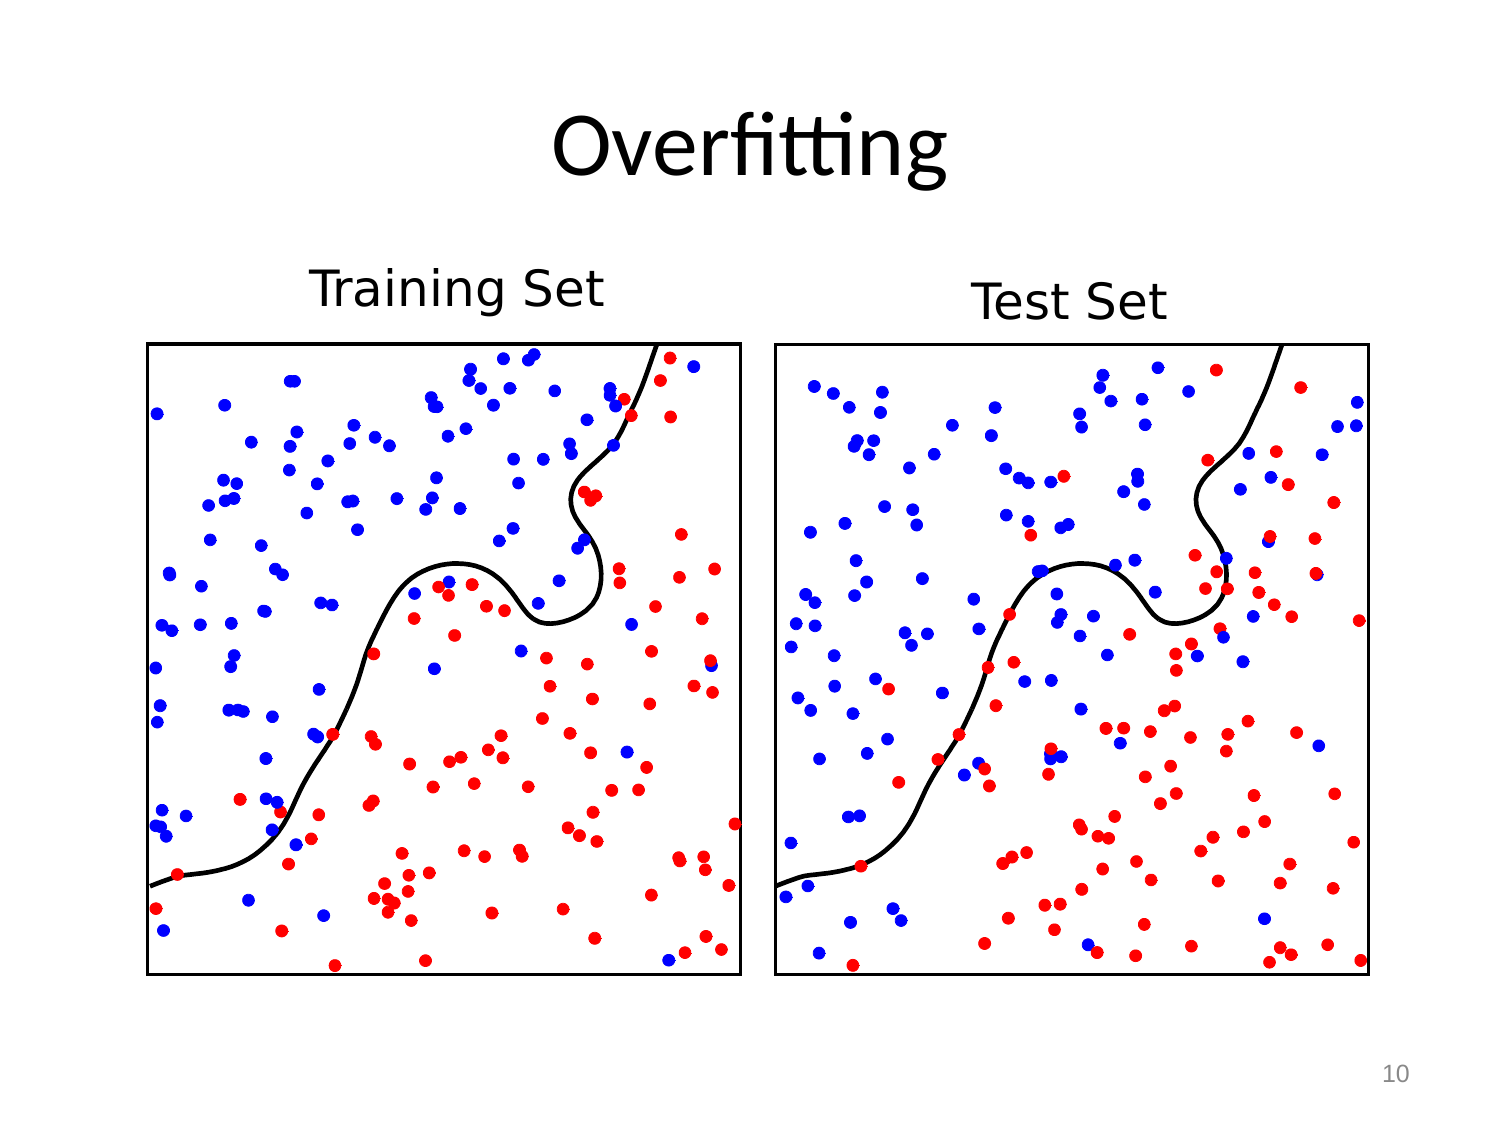

# Overfitting
Training Set
Test Set

10